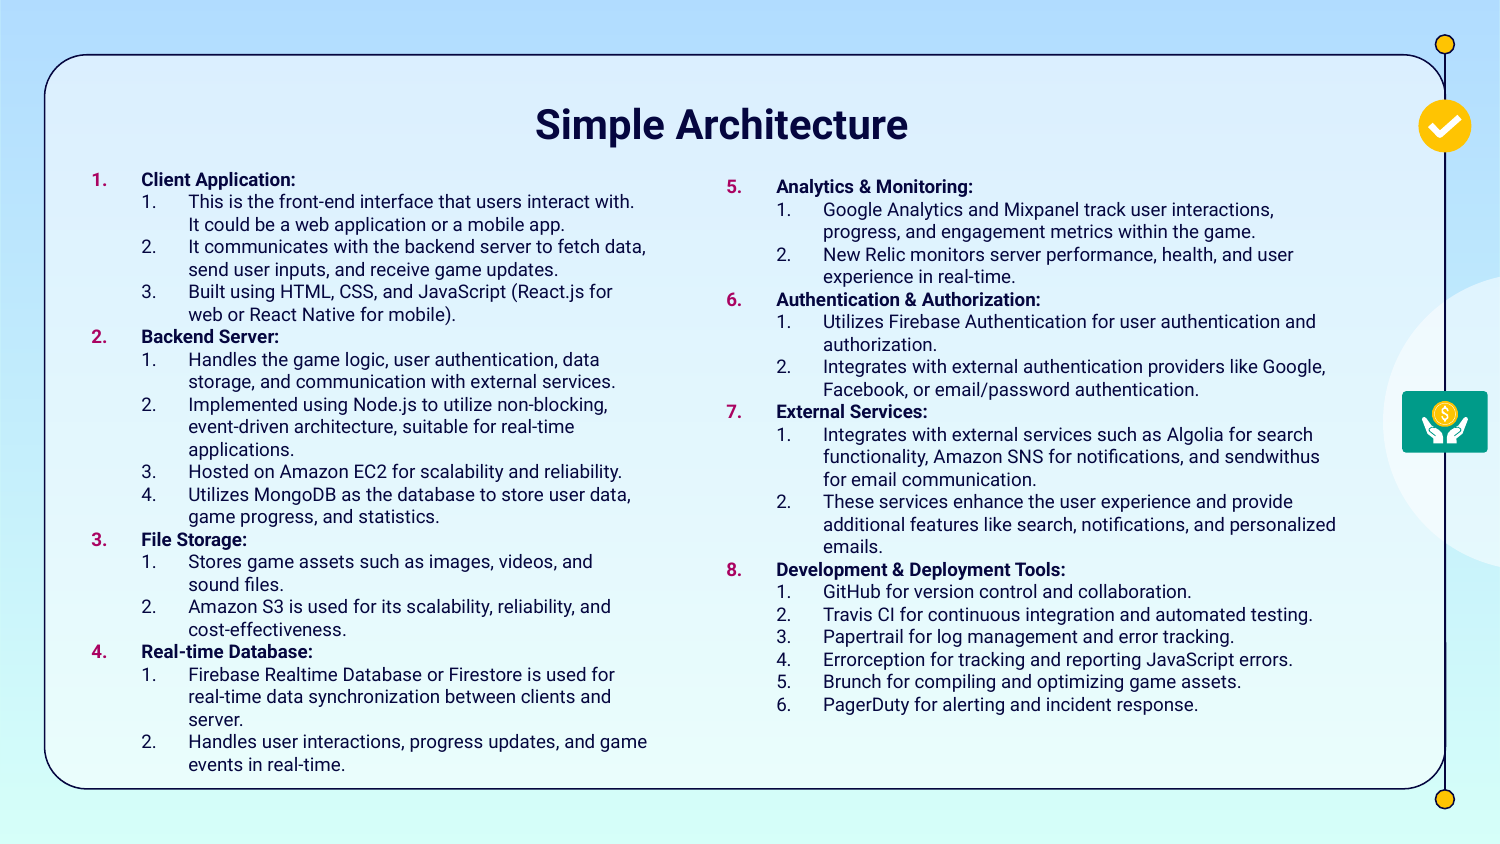

# Simple Architecture

Analytics & Monitoring:
Google Analytics and Mixpanel track user interactions, progress, and engagement metrics within the game.
New Relic monitors server performance, health, and user experience in real-time.
Authentication & Authorization:
Utilizes Firebase Authentication for user authentication and authorization.
Integrates with external authentication providers like Google, Facebook, or email/password authentication.
External Services:
Integrates with external services such as Algolia for search functionality, Amazon SNS for notifications, and sendwithus for email communication.
These services enhance the user experience and provide additional features like search, notifications, and personalized emails.
Development & Deployment Tools:
GitHub for version control and collaboration.
Travis CI for continuous integration and automated testing.
Papertrail for log management and error tracking.
Errorception for tracking and reporting JavaScript errors.
Brunch for compiling and optimizing game assets.
PagerDuty for alerting and incident response.

Client Application:
This is the front-end interface that users interact with. It could be a web application or a mobile app.
It communicates with the backend server to fetch data, send user inputs, and receive game updates.
Built using HTML, CSS, and JavaScript (React.js for web or React Native for mobile).
Backend Server:
Handles the game logic, user authentication, data storage, and communication with external services.
Implemented using Node.js to utilize non-blocking, event-driven architecture, suitable for real-time applications.
Hosted on Amazon EC2 for scalability and reliability.
Utilizes MongoDB as the database to store user data, game progress, and statistics.
File Storage:
Stores game assets such as images, videos, and sound files.
Amazon S3 is used for its scalability, reliability, and cost-effectiveness.
Real-time Database:
Firebase Realtime Database or Firestore is used for real-time data synchronization between clients and server.
Handles user interactions, progress updates, and game events in real-time.